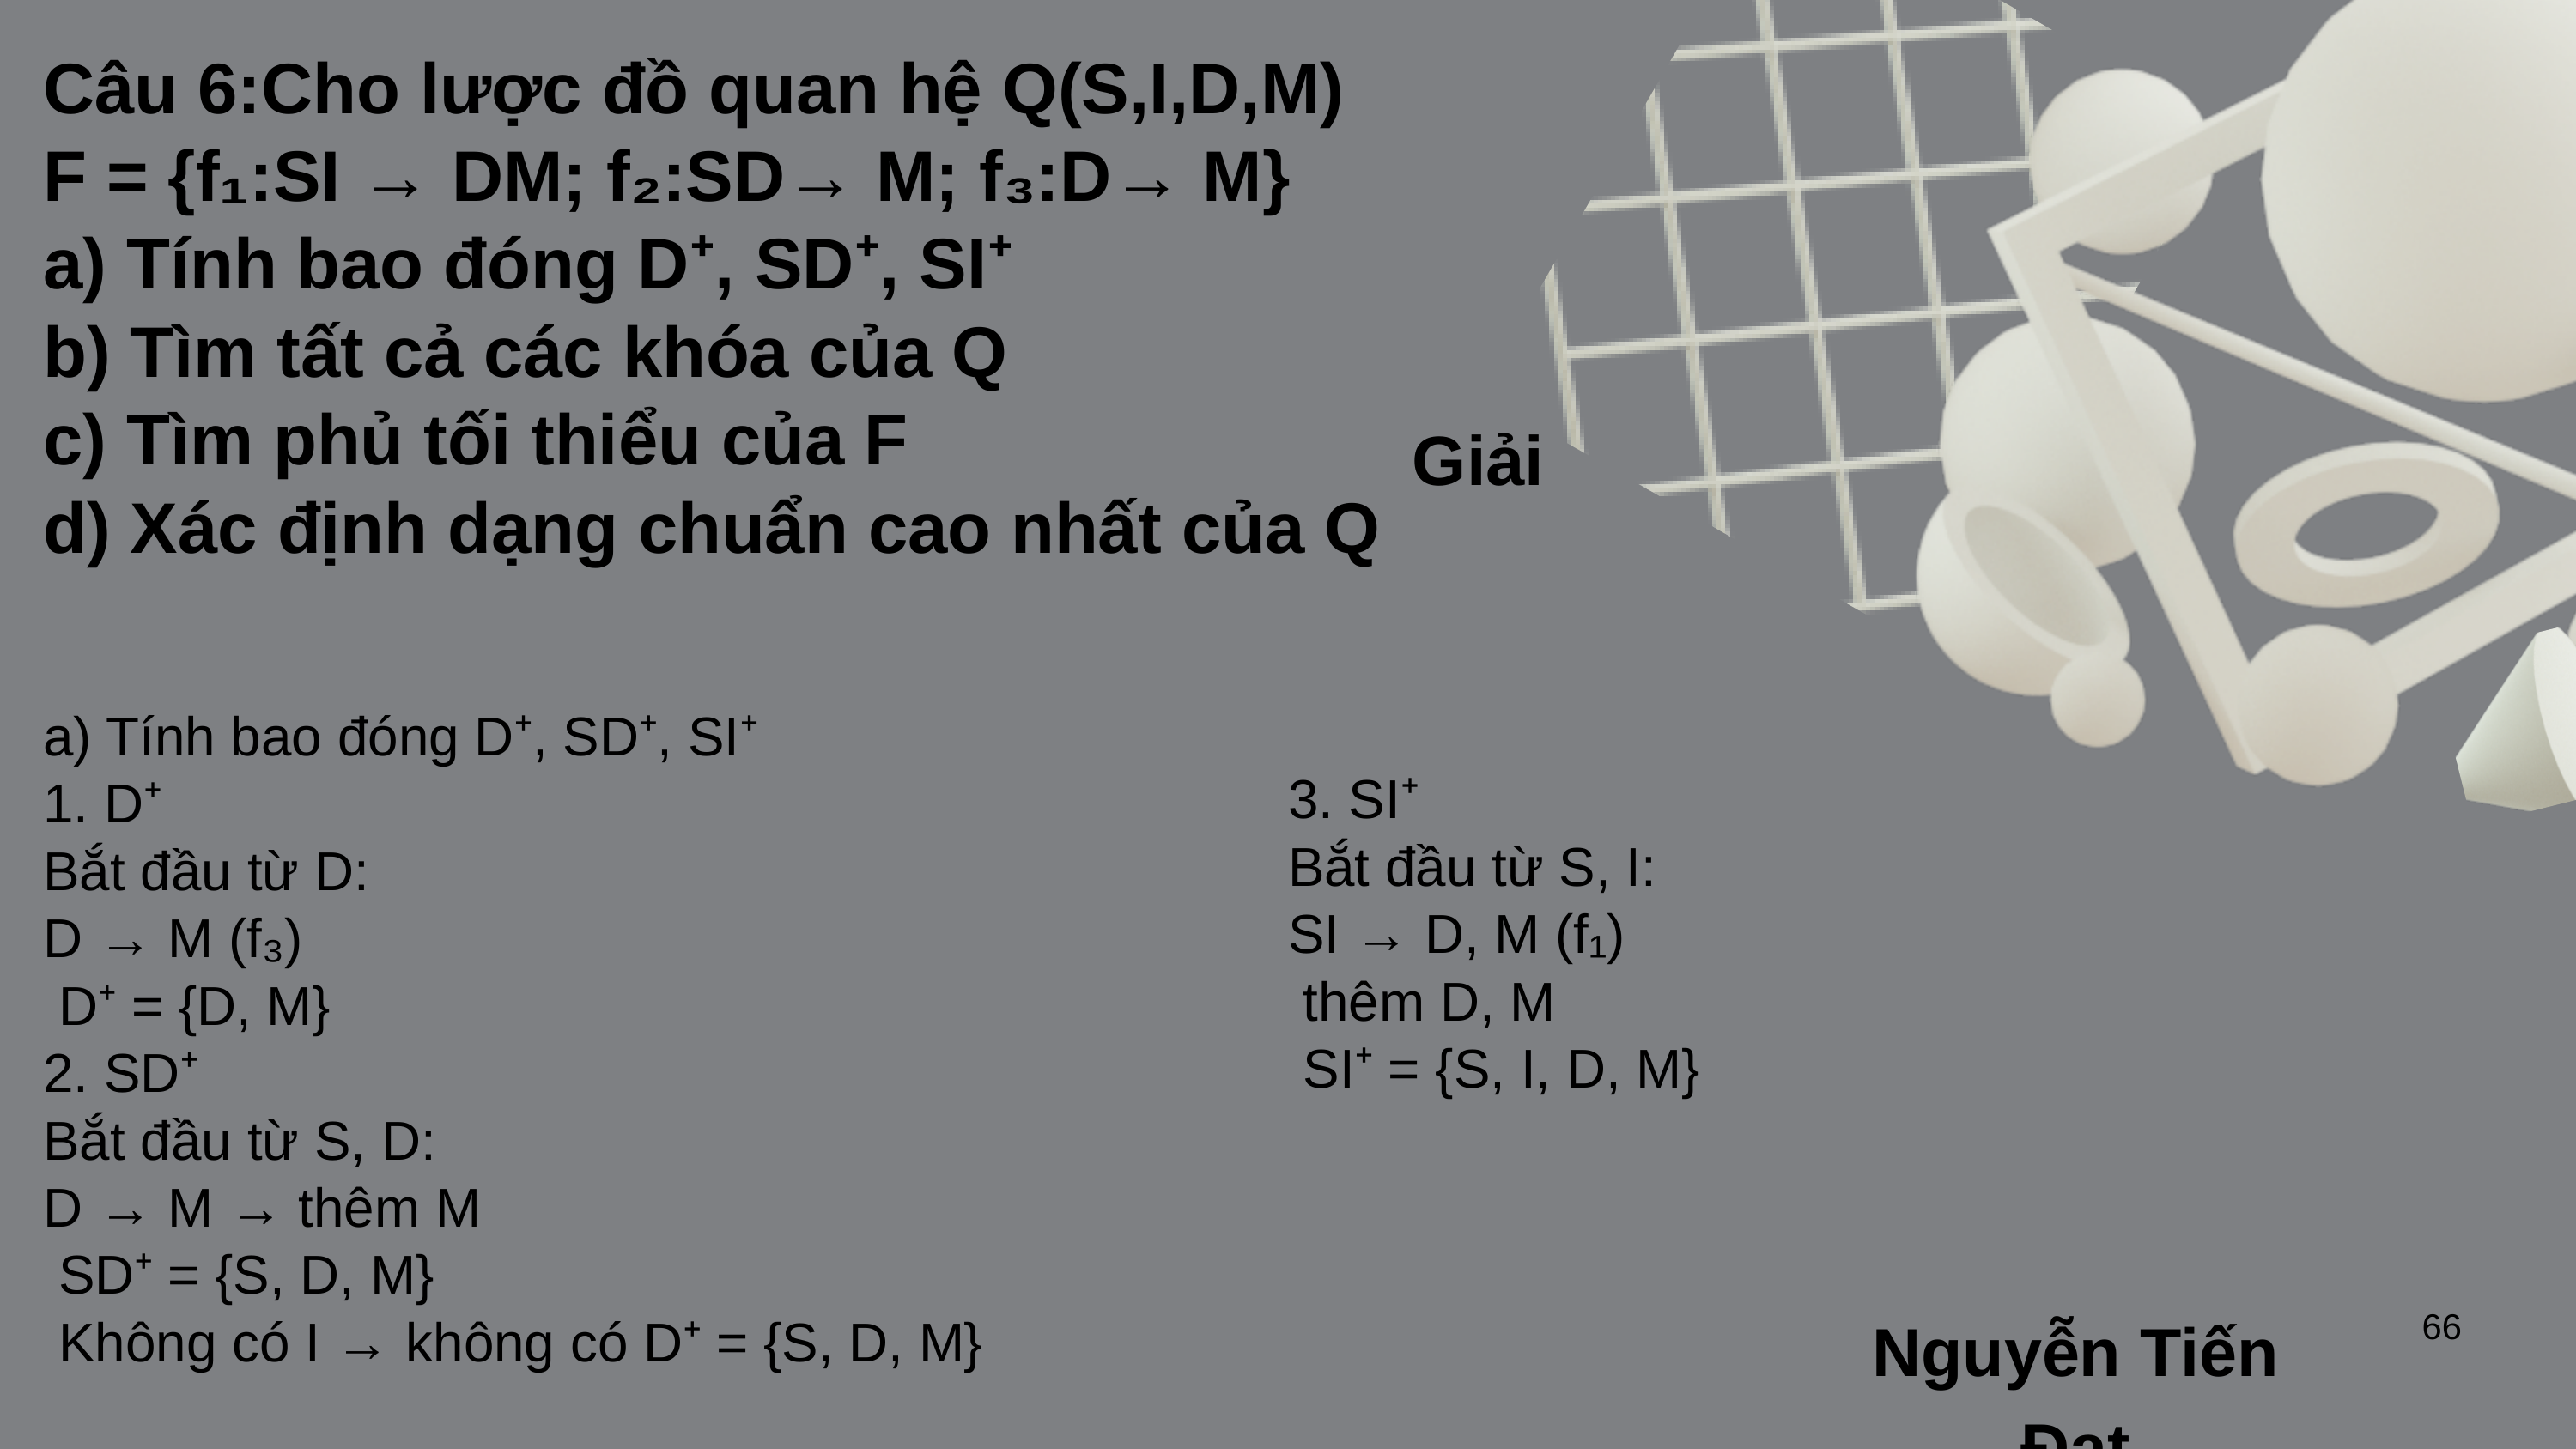

Câu 6:Cho lược đồ quan hệ Q(S,I,D,M)
F = {f₁:SI → DM; f₂:SD→ M; f₃:D→ M}
a) Tính bao đóng D⁺, SD⁺, SI⁺
b) Tìm tất cả các khóa của Q
c) Tìm phủ tối thiểu của F
d) Xác định dạng chuẩn cao nhất của Q

Giải

a) Tính bao đóng D⁺, SD⁺, SI⁺
1. D⁺
Bắt đầu từ D:
D → M (f₃)
 D⁺ = {D, M}
2. SD⁺
Bắt đầu từ S, D:
D → M → thêm M
 SD⁺ = {S, D, M}
 Không có I → không có D⁺ = {S, D, M}
3. SI⁺
Bắt đầu từ S, I:
SI → D, M (f₁)
 thêm D, M
 SI⁺ = {S, I, D, M}

Nguyễn Tiến Đạt
66